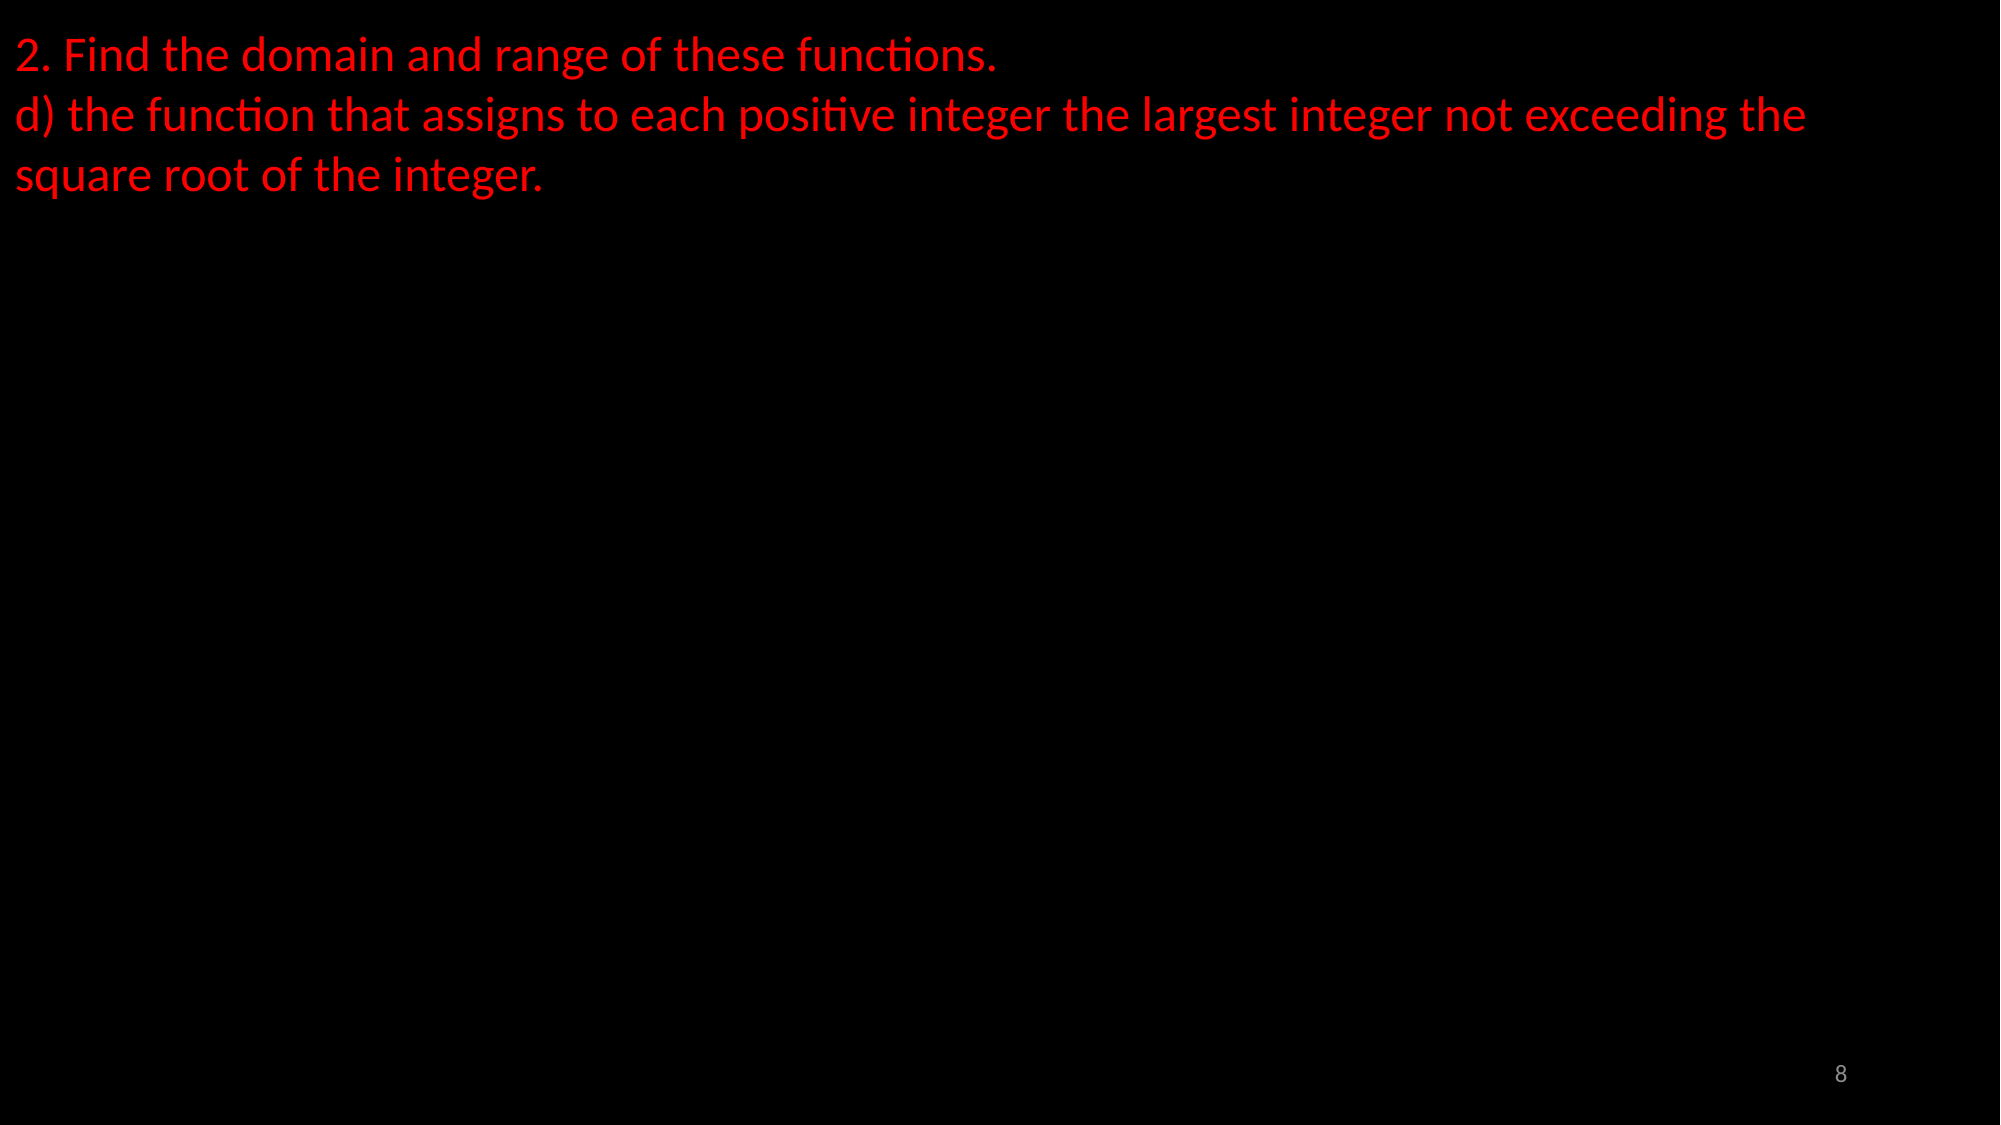

2. Find the domain and range of these functions.
d) the function that assigns to each positive integer the largest integer not exceeding the square root of the integer.
8